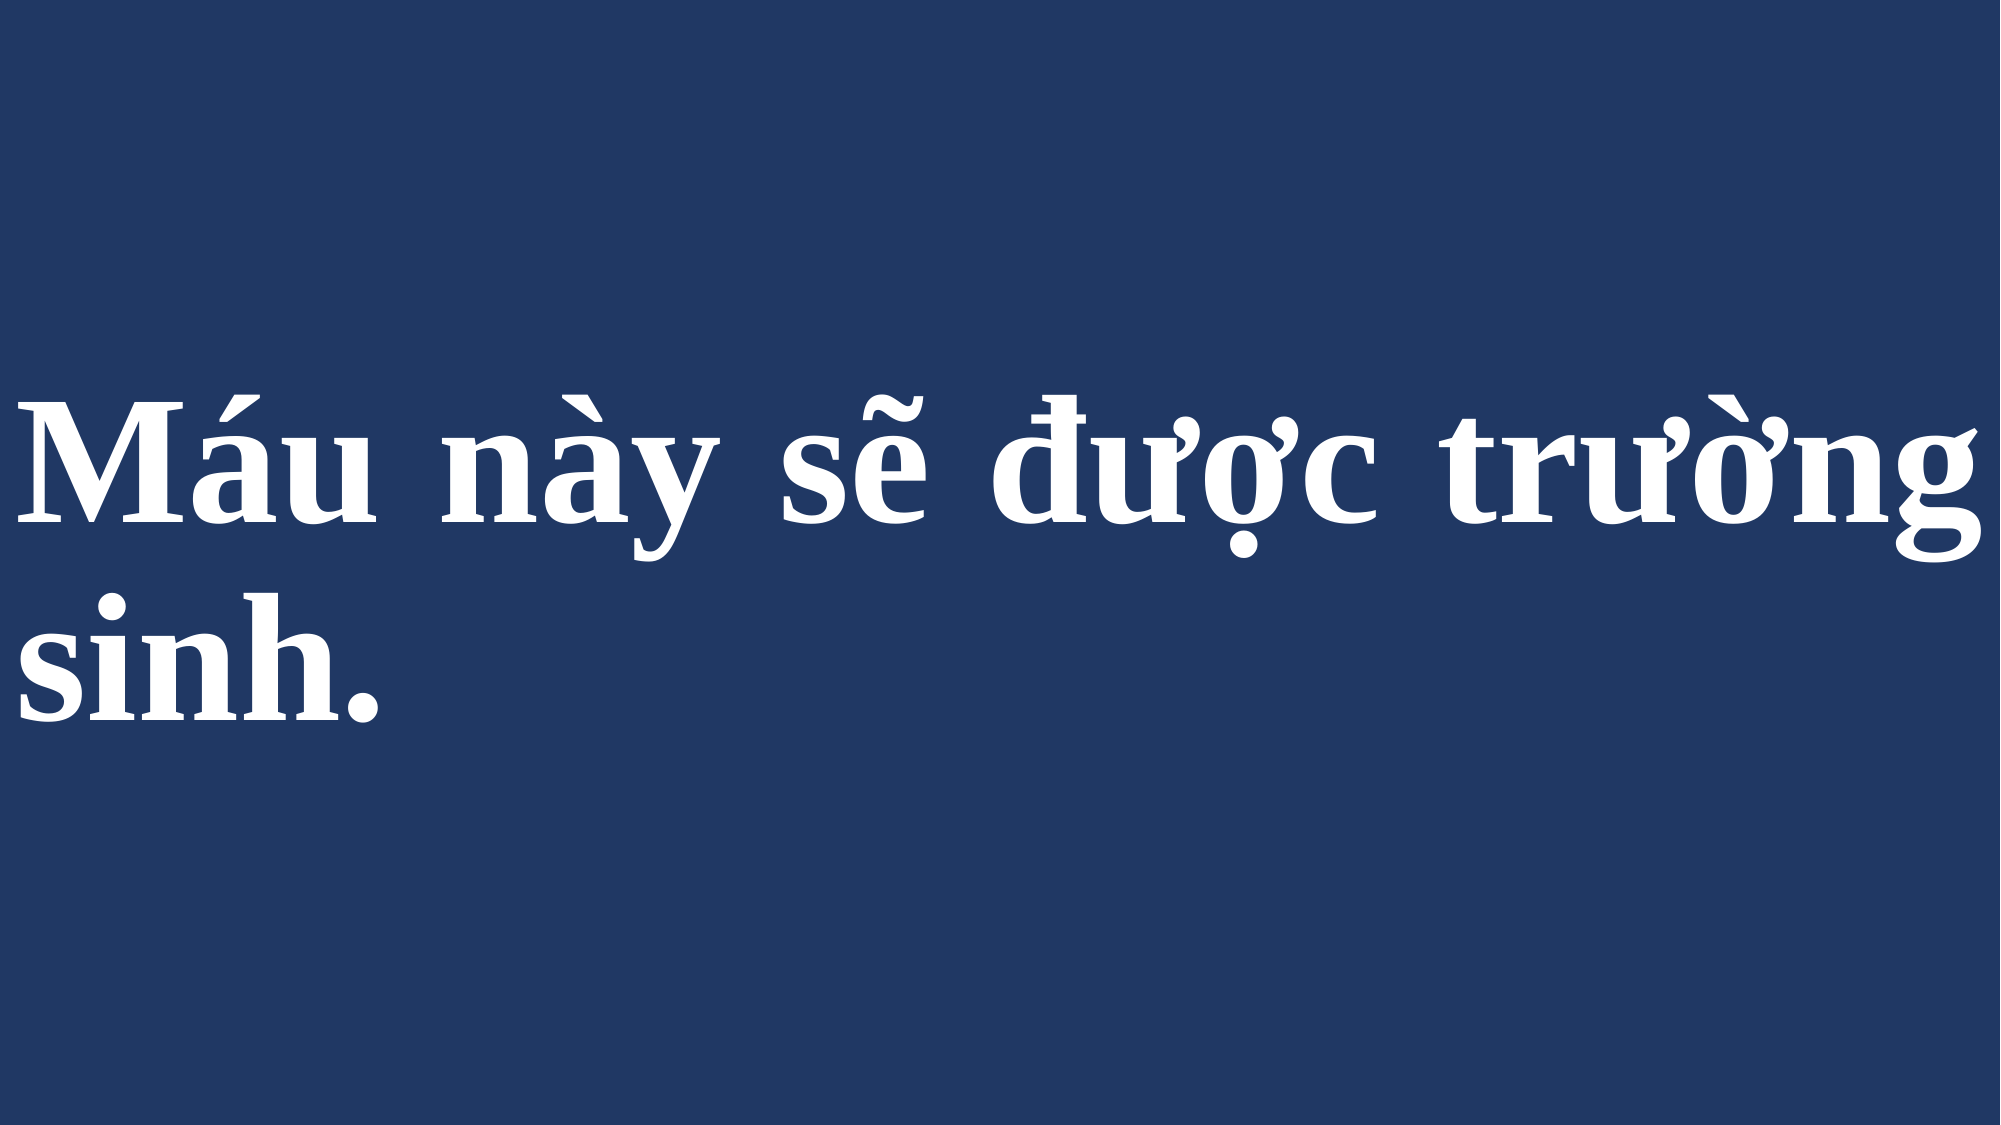

# Máu này sẽ được trường sinh.